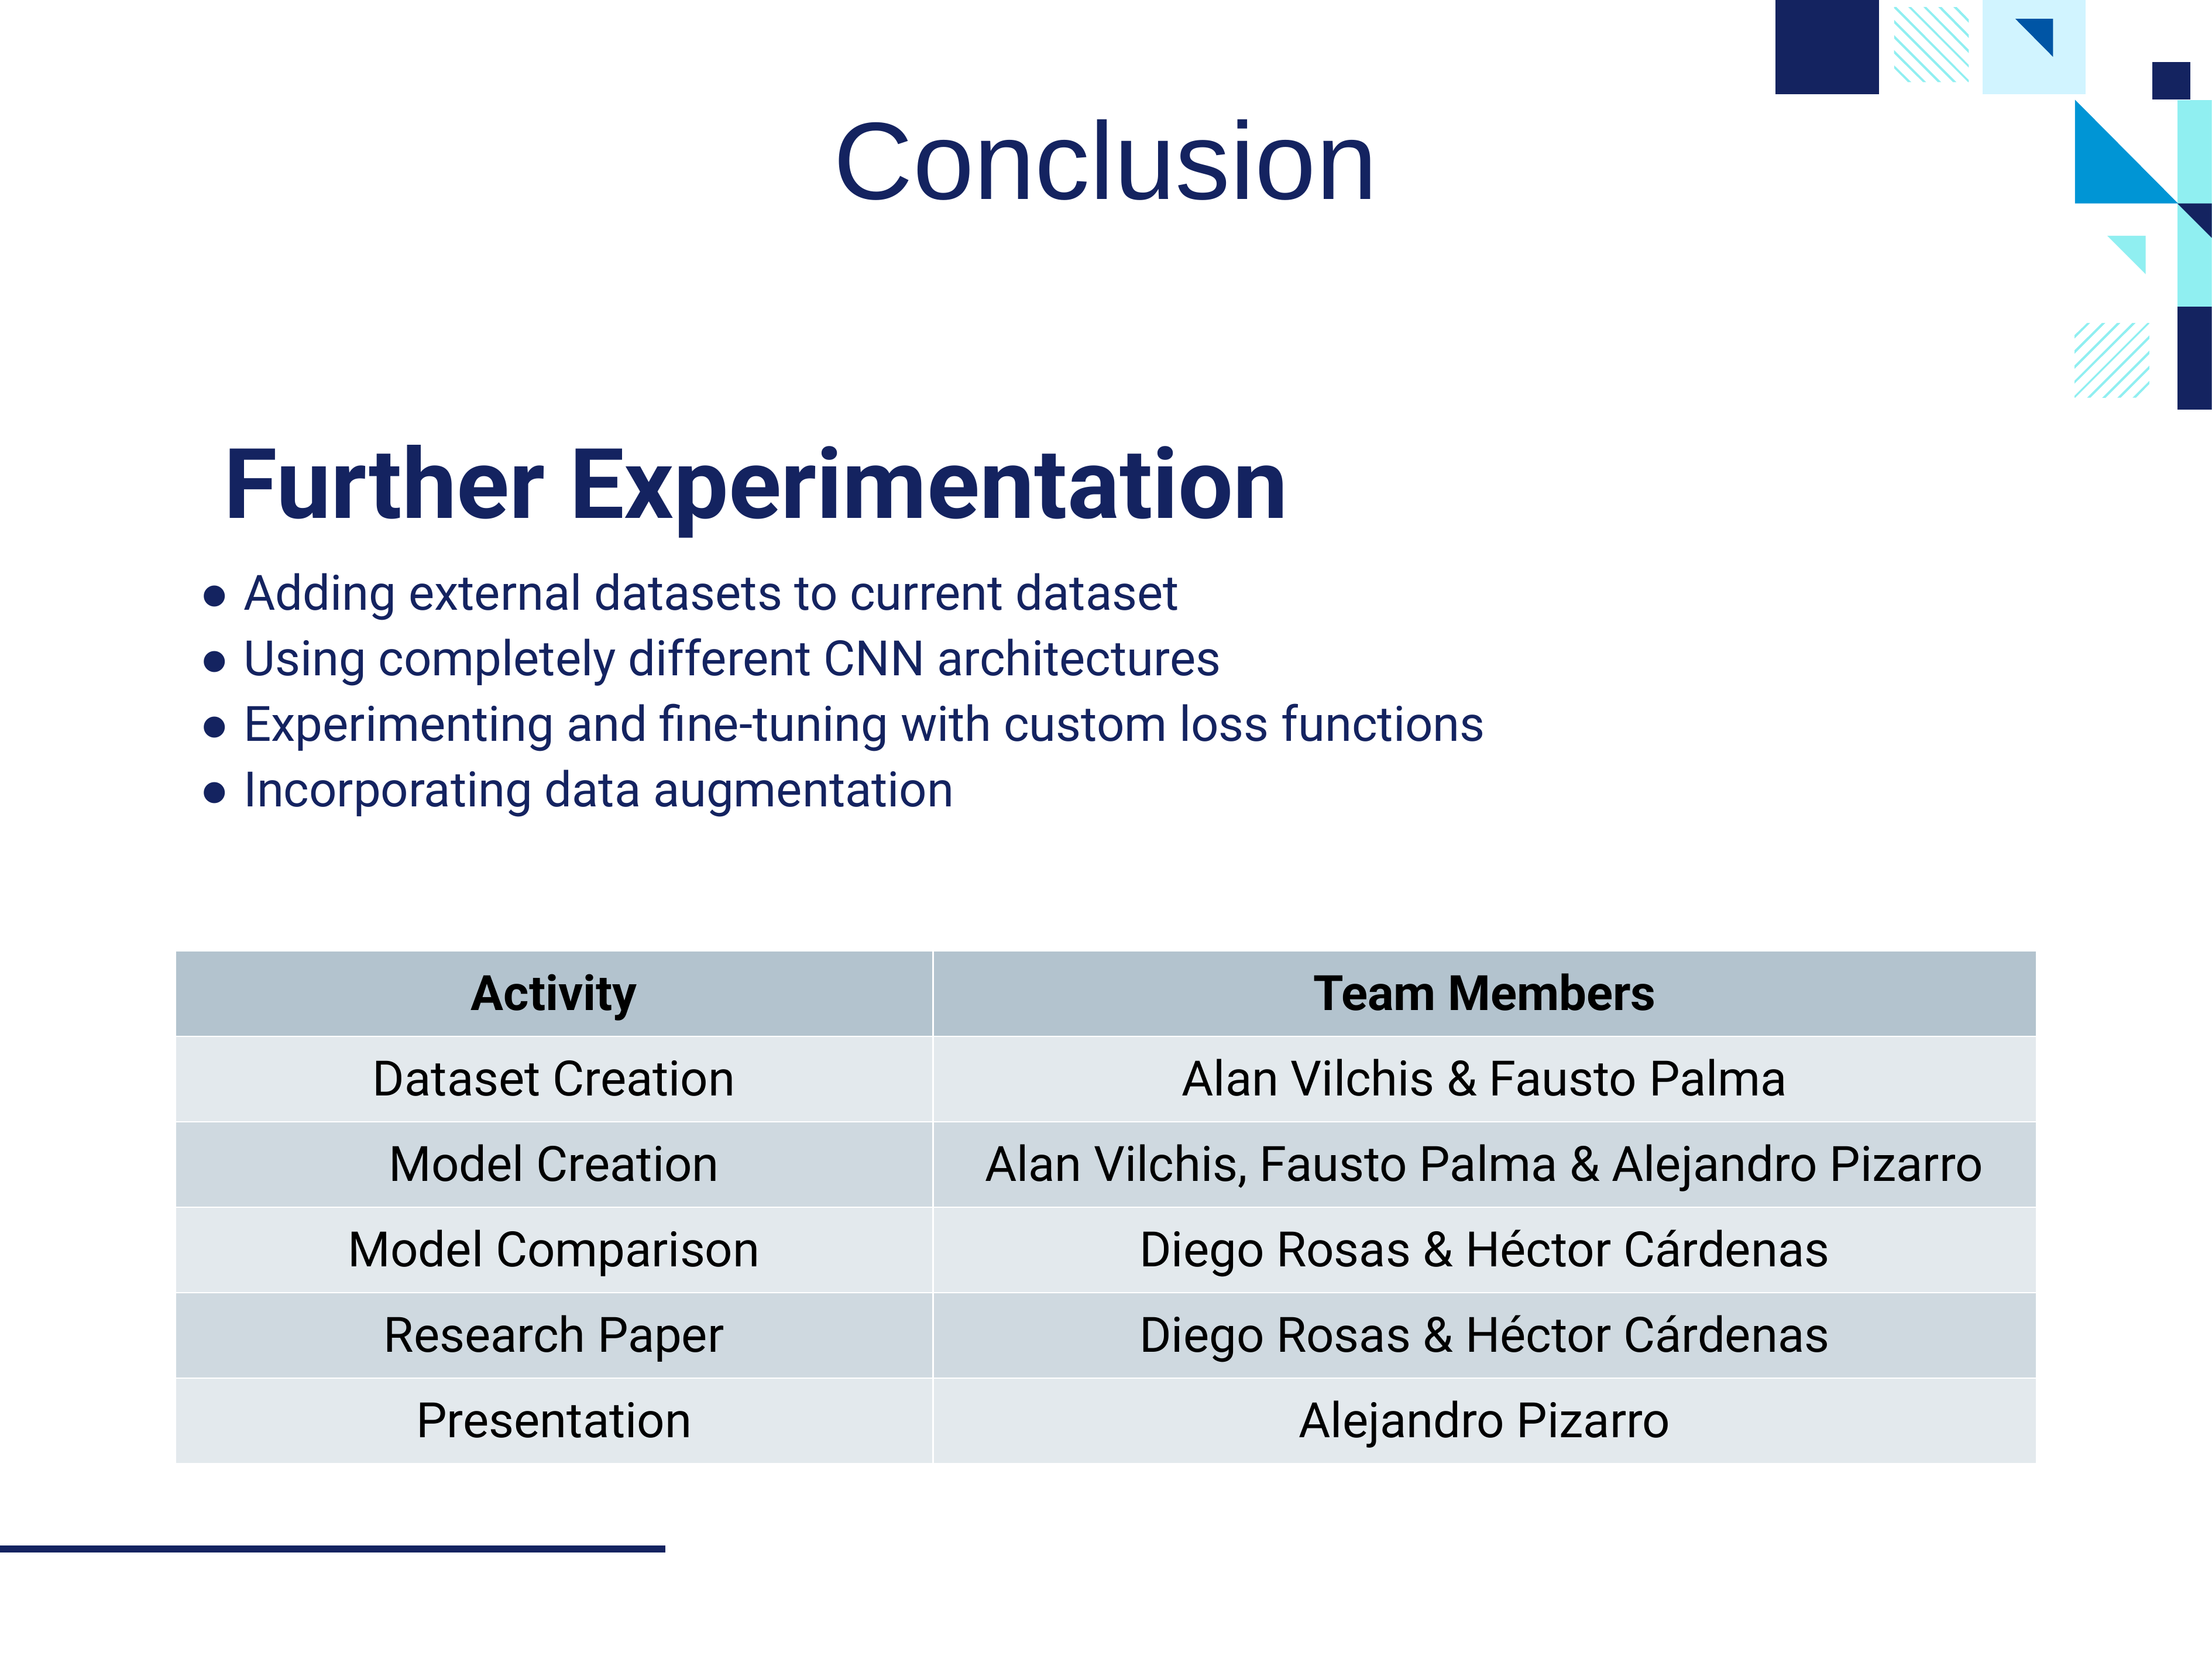

# Conclusion
 Further Experimentation
Adding external datasets to current dataset
Using completely different CNN architectures
Experimenting and fine-tuning with custom loss functions
Incorporating data augmentation
| Activity | Team Members |
| --- | --- |
| Dataset Creation | Alan Vilchis & Fausto Palma |
| Model Creation | Alan Vilchis, Fausto Palma & Alejandro Pizarro |
| Model Comparison | Diego Rosas & Héctor Cárdenas |
| Research Paper | Diego Rosas & Héctor Cárdenas |
| Presentation | Alejandro Pizarro |